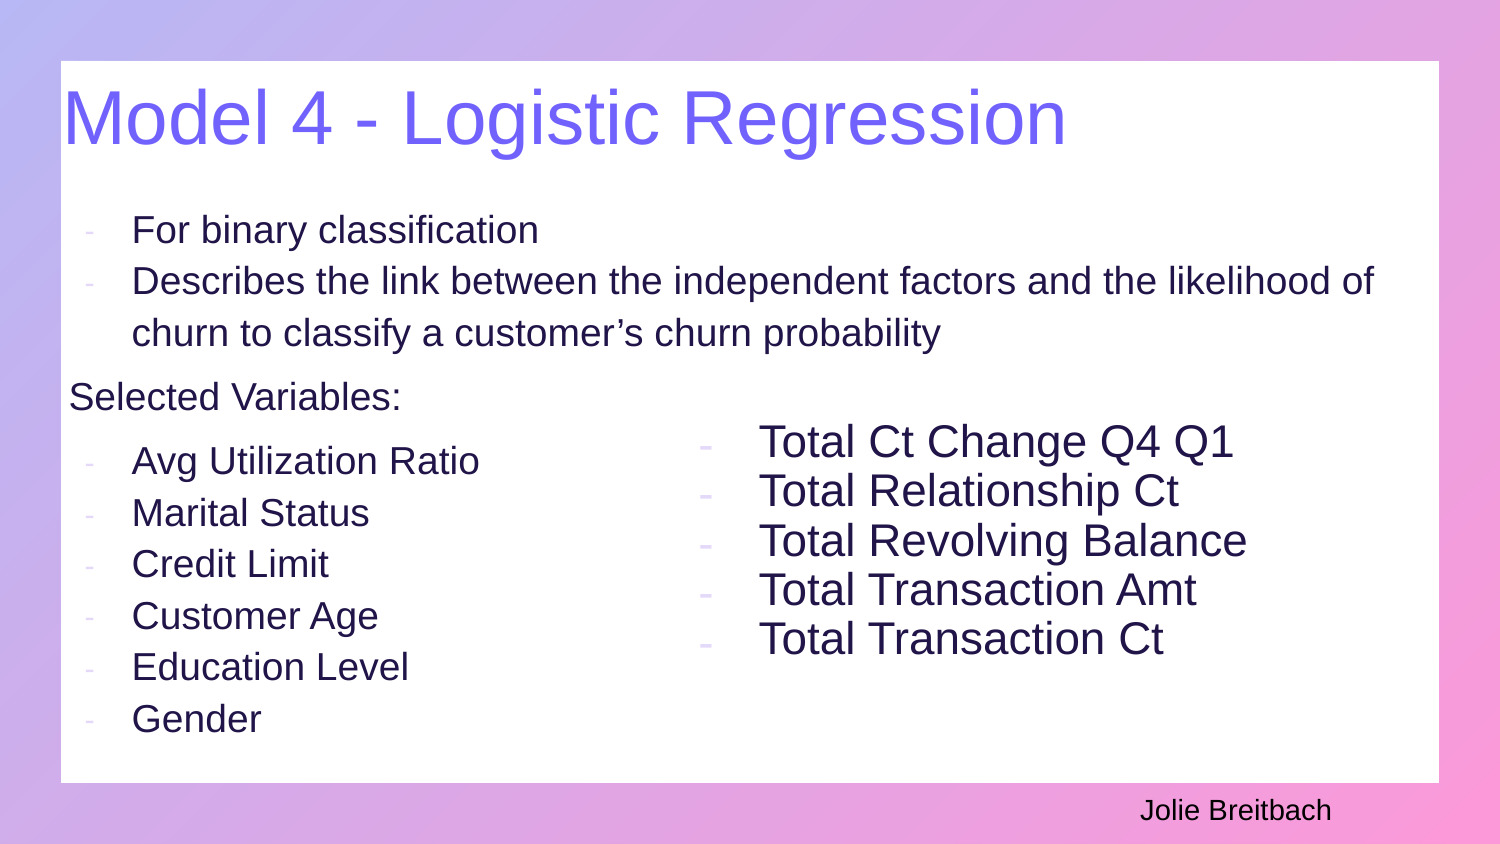

# Model 4 - Logistic Regression
For binary classification
Describes the link between the independent factors and the likelihood of churn to classify a customer’s churn probability
Selected Variables:
Avg Utilization Ratio
Marital Status
Credit Limit
Customer Age
Education Level
Gender
Total Ct Change Q4 Q1
Total Relationship Ct
Total Revolving Balance
Total Transaction Amt
Total Transaction Ct
Jolie Breitbach